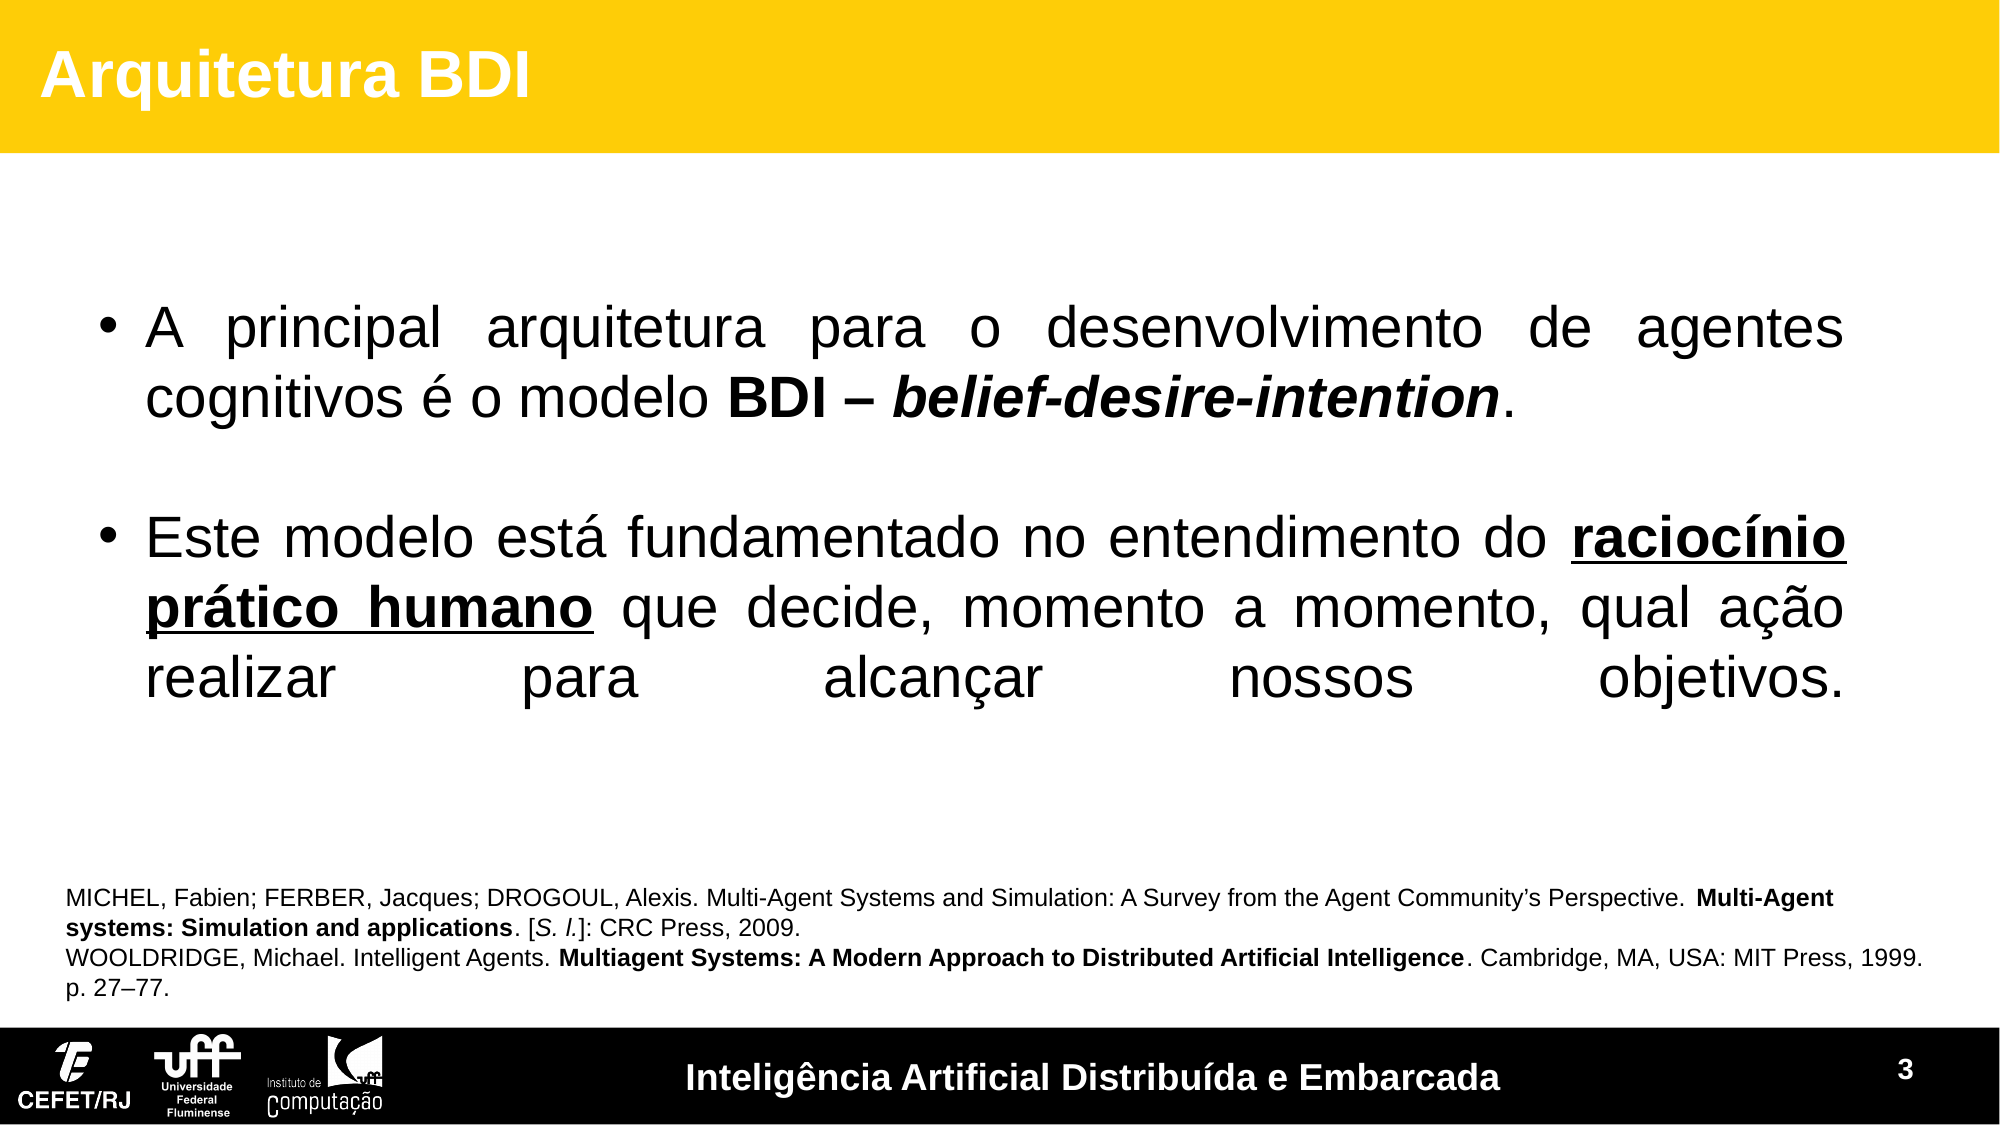

Arquitetura BDI
A principal arquitetura para o desenvolvimento de agentes cognitivos é o modelo BDI – belief-desire-intention.

Este modelo está fundamentado no entendimento do raciocínio prático humano que decide, momento a momento, qual ação realizar para alcançar nossos objetivos.
MICHEL, Fabien; FERBER, Jacques; DROGOUL, Alexis. Multi-Agent Systems and Simulation: A Survey from the Agent Community’s Perspective. Multi-Agent systems: Simulation and applications. [S. l.]: CRC Press, 2009.
WOOLDRIDGE, Michael. Intelligent Agents. Multiagent Systems: A Modern Approach to Distributed Artificial Intelligence. Cambridge, MA, USA: MIT Press, 1999. p. 27–77.